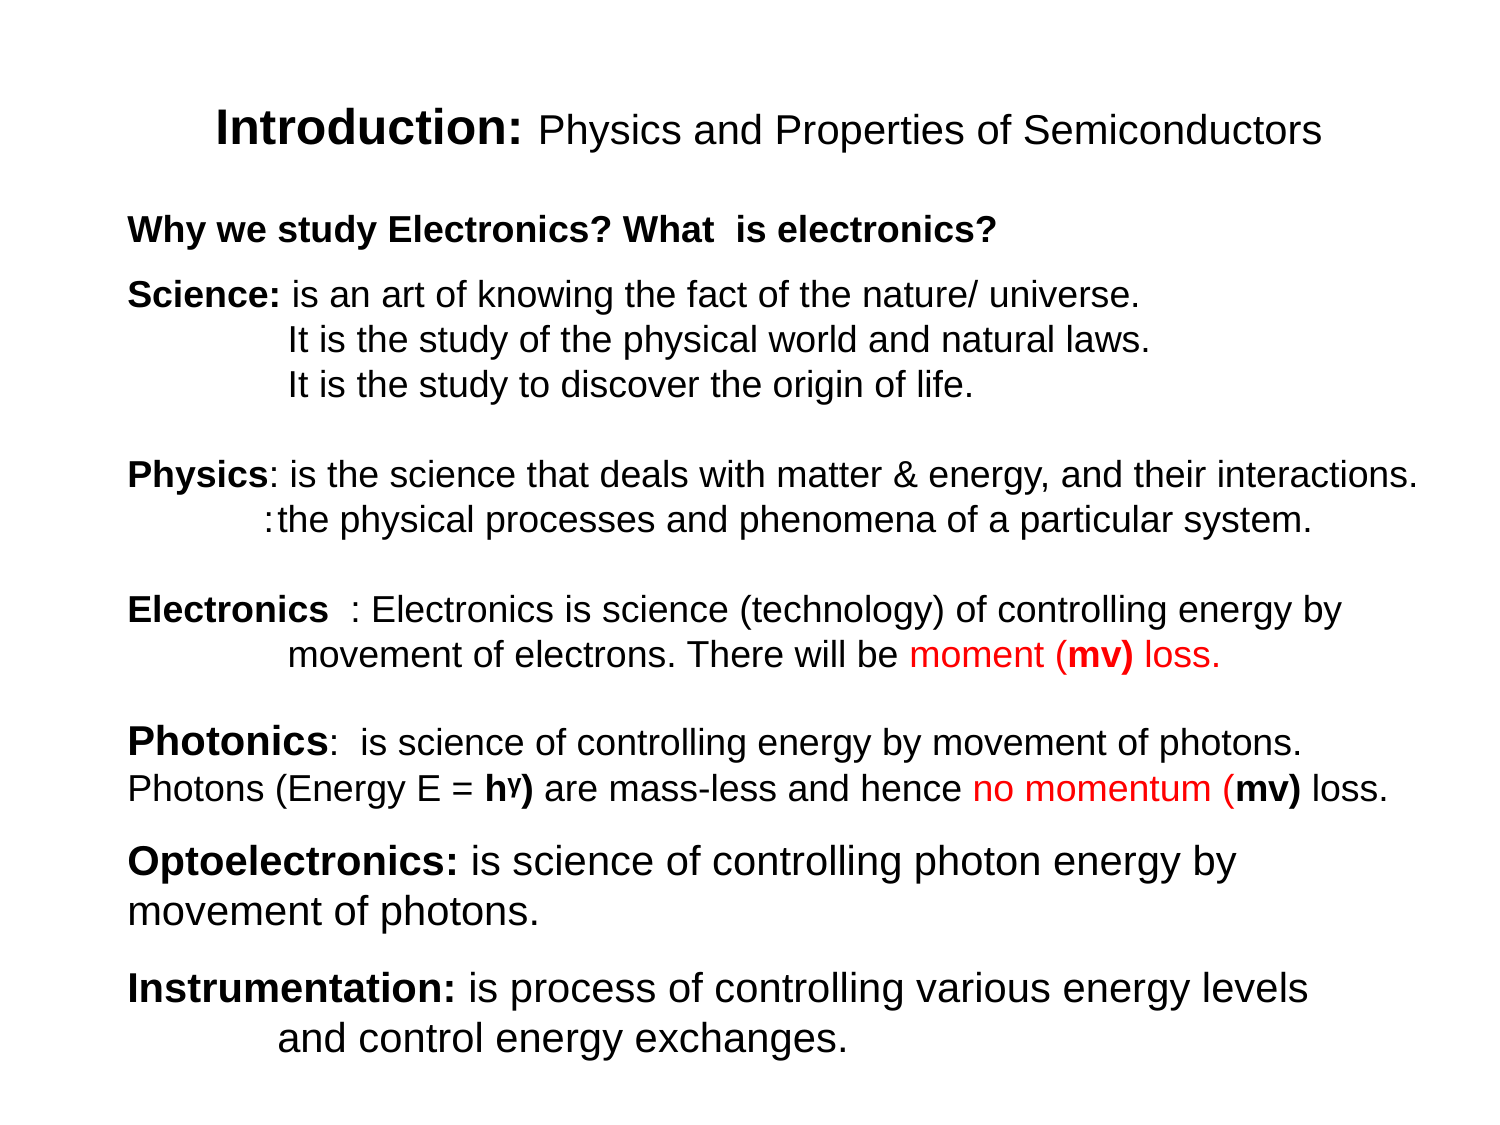

Introduction: Physics and Properties of Semiconductors

Why we study Electronics? What  is electronics?

Science: is an art of knowing the fact of the nature/ universe.
	 It is the study of the physical world and natural laws.
	 It is the study to discover the origin of life.

Physics: is the science that deals with matter & energy, and their interactions.
             :	the physical processes and phenomena of a particular system.

Electronics  : Electronics is science (technology) of controlling energy by
 	 movement of electrons. There will be moment (mv) loss.

Photonics:  is science of controlling energy by movement of photons. Photons (Energy E = hᵞ) are mass-less and hence no momentum (mv) loss.

Optoelectronics: is science of controlling photon energy by movement of photons.

Instrumentation: is process of controlling various energy levels
 	and control energy exchanges.